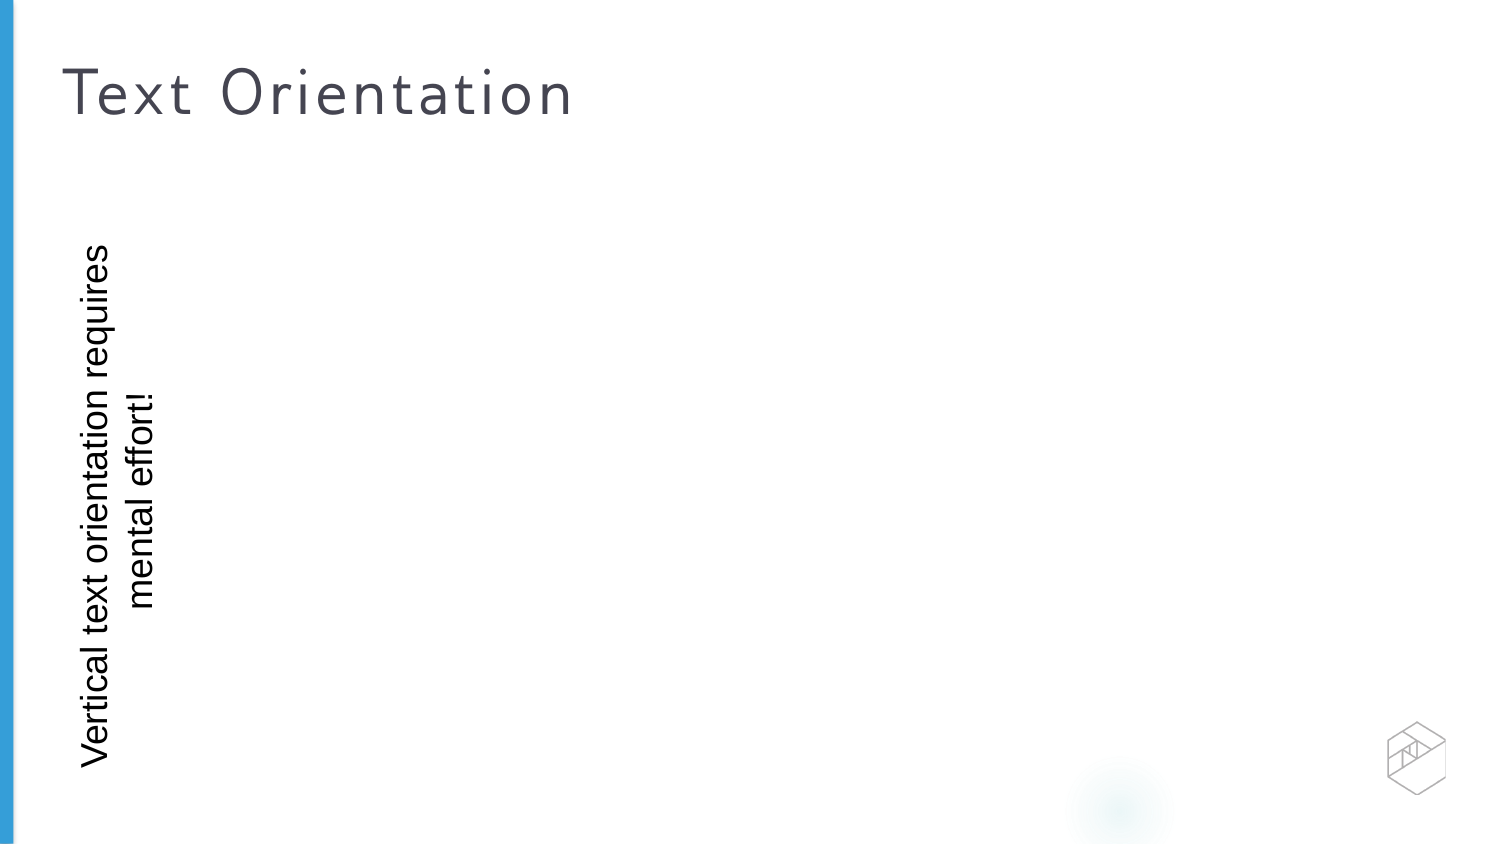

# Text Orientation

Vertical text orientation requires
mental effort!